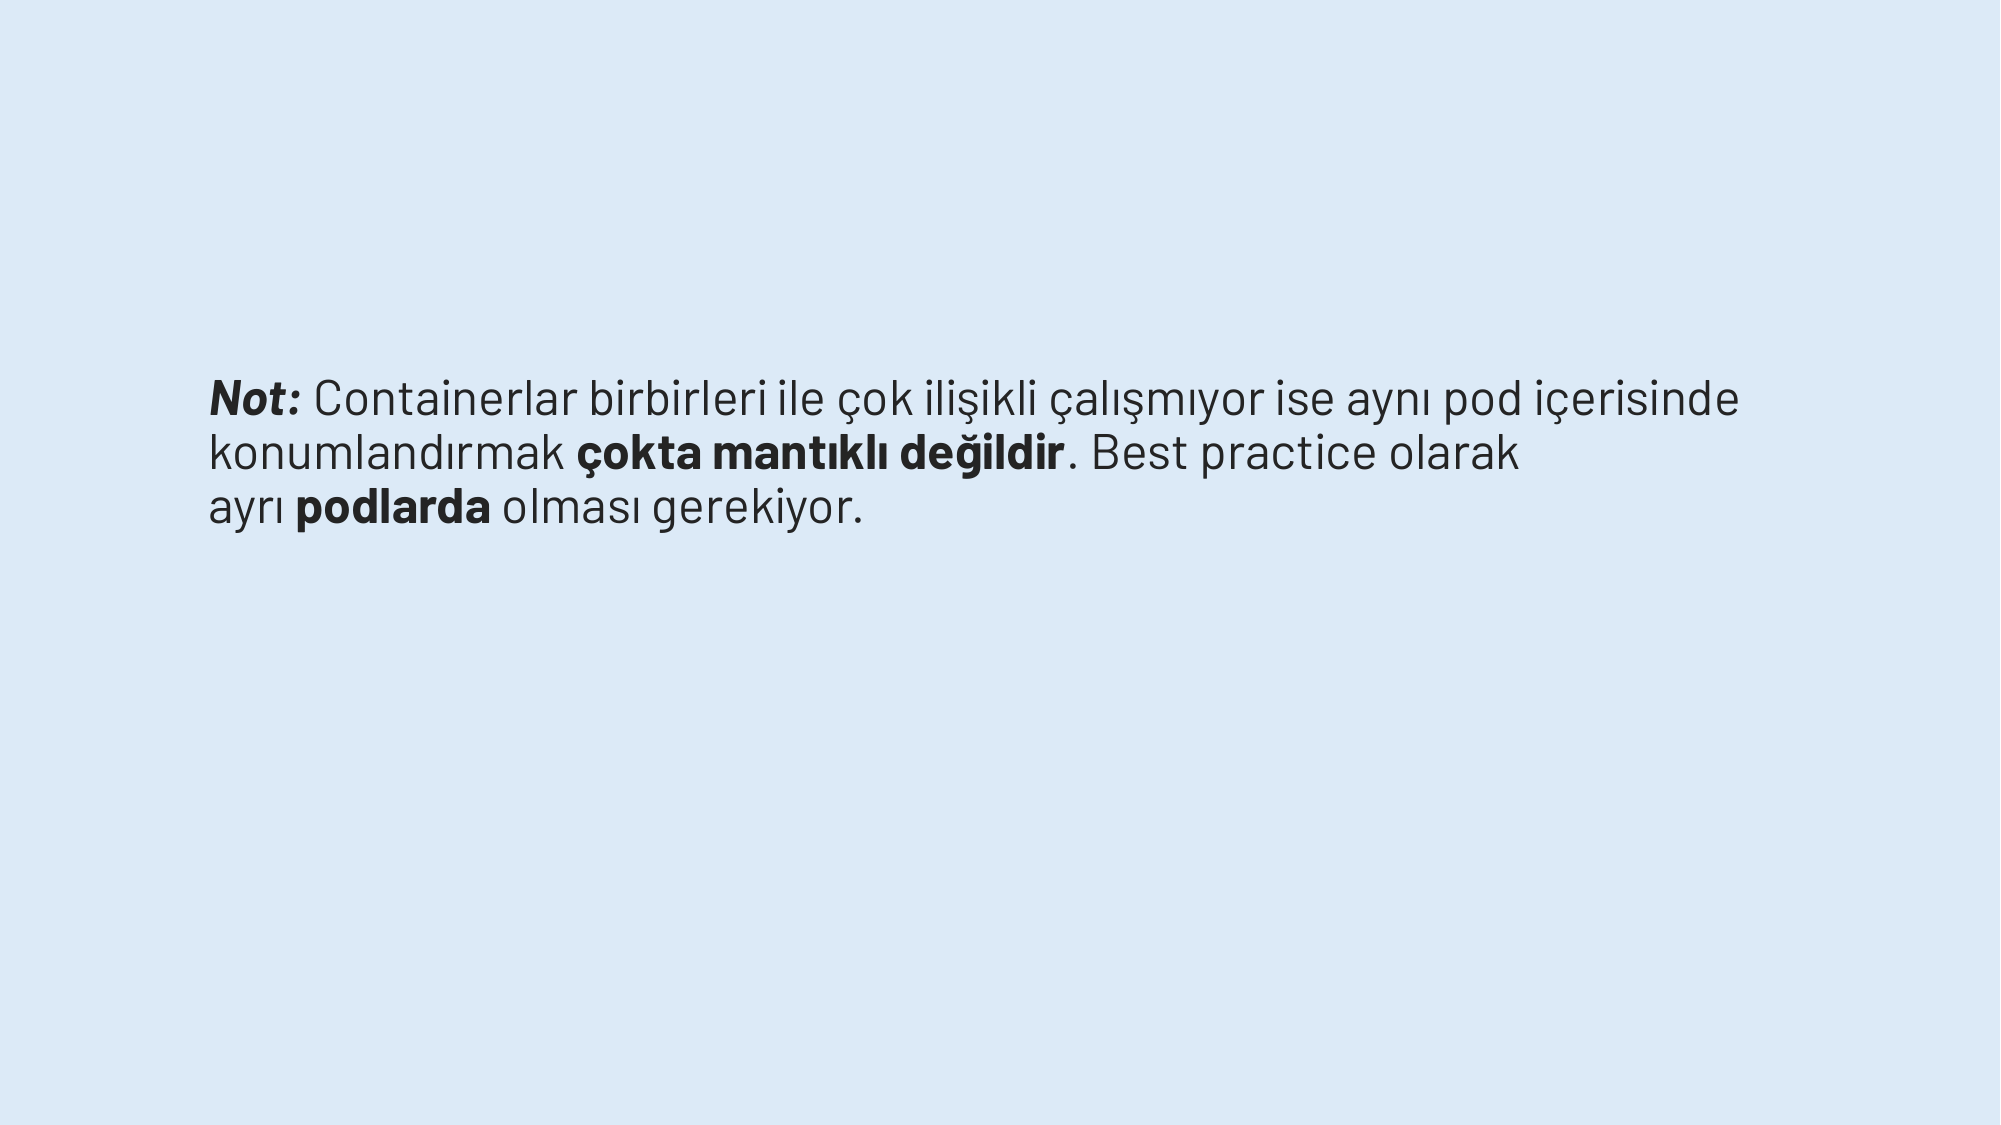

# Not: Containerlar birbirleri ile çok ilişikli çalışmıyor ise aynı pod içerisinde konumlandırmak çokta mantıklı değildir. Best practice olarak ayrı podlarda olması gerekiyor.